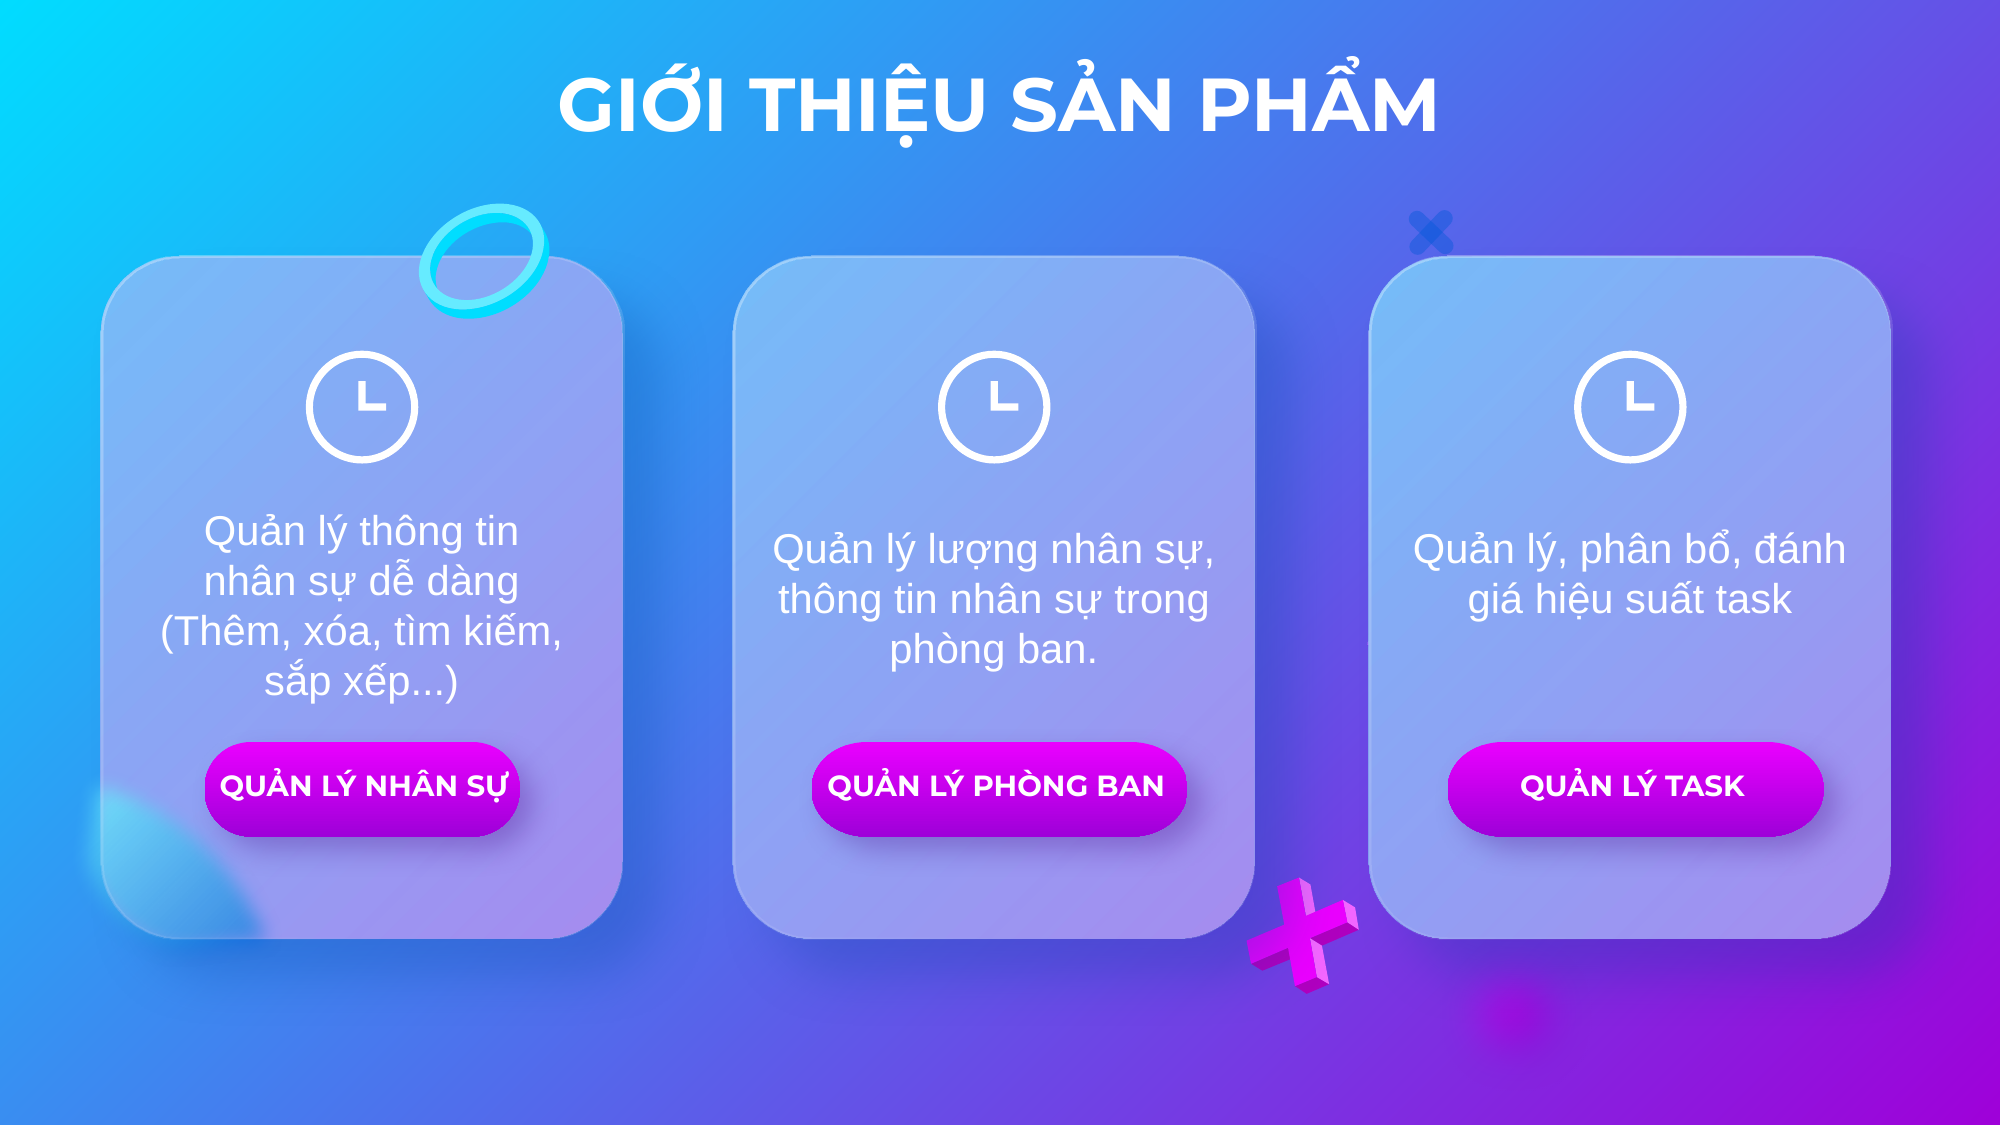

GIỚI THIỆU SẢN PHẨM

Quản lý thông tin
nhân sự dễ dàng
(Thêm, xóa, tìm kiếm, sắp xếp...)

QUẢN LÝ NHÂN SỰ

Quản lý lượng nhân sự, thông tin nhân sự trong phòng ban.

QUẢN LÝ PHÒNG BAN

Quản lý, phân bổ, đánh giá hiệu suất task

QUẢN LÝ TASK

Follow Us